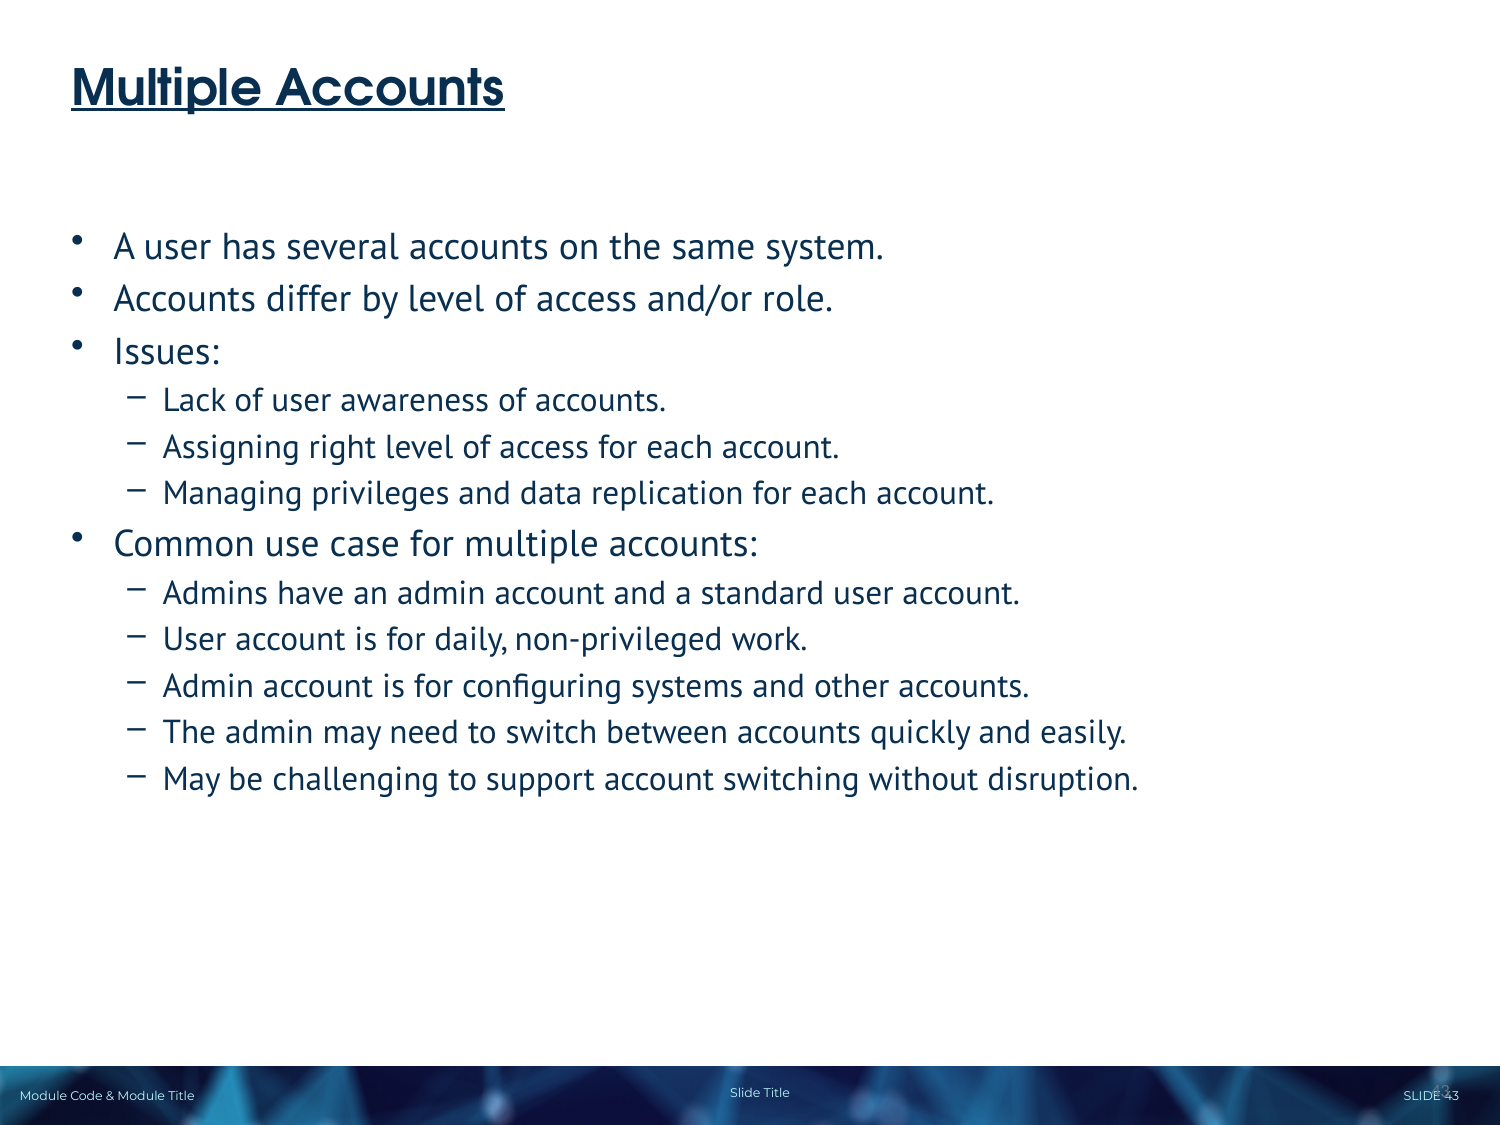

# Multiple Accounts
A user has several accounts on the same system.
Accounts differ by level of access and/or role.
Issues:
Lack of user awareness of accounts.
Assigning right level of access for each account.
Managing privileges and data replication for each account.
Common use case for multiple accounts:
Admins have an admin account and a standard user account.
User account is for daily, non-privileged work.
Admin account is for configuring systems and other accounts.
The admin may need to switch between accounts quickly and easily.
May be challenging to support account switching without disruption.
43